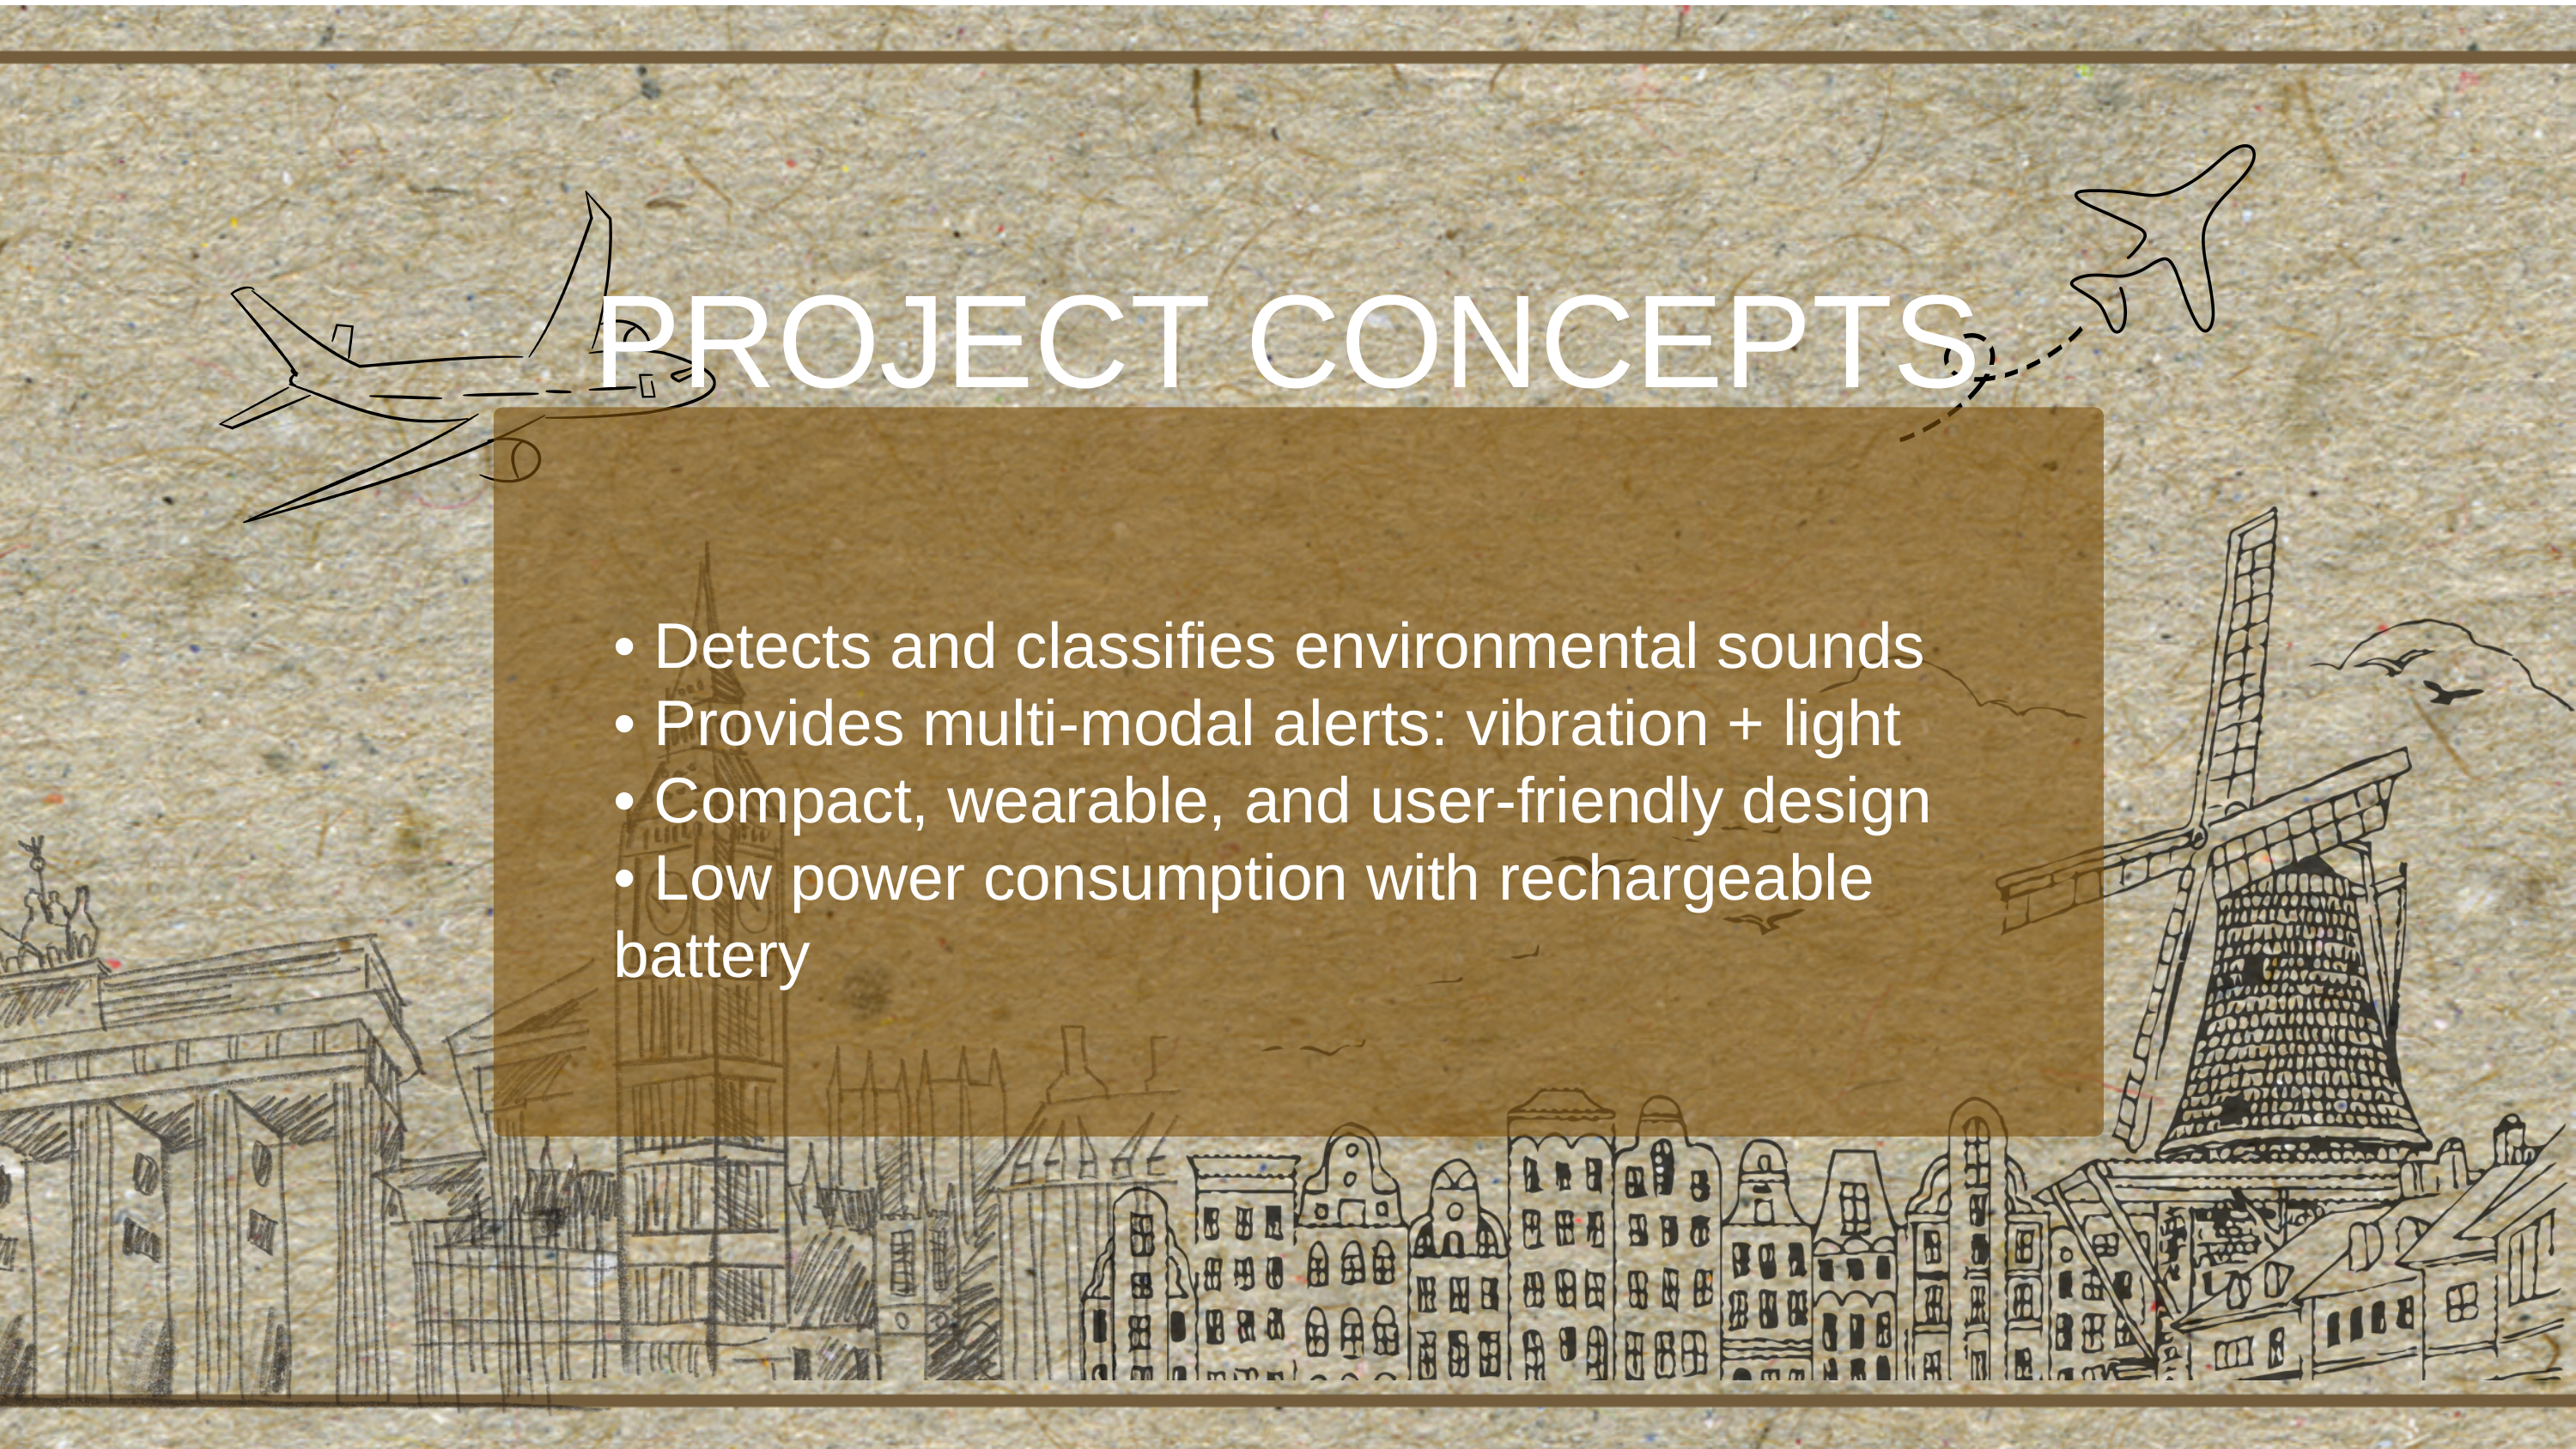

PROJECT CONCEPTS

• Detects and classifies environmental sounds
• Provides multi-modal alerts: vibration + light
• Compact, wearable, and user-friendly design
• Low power consumption with rechargeable battery